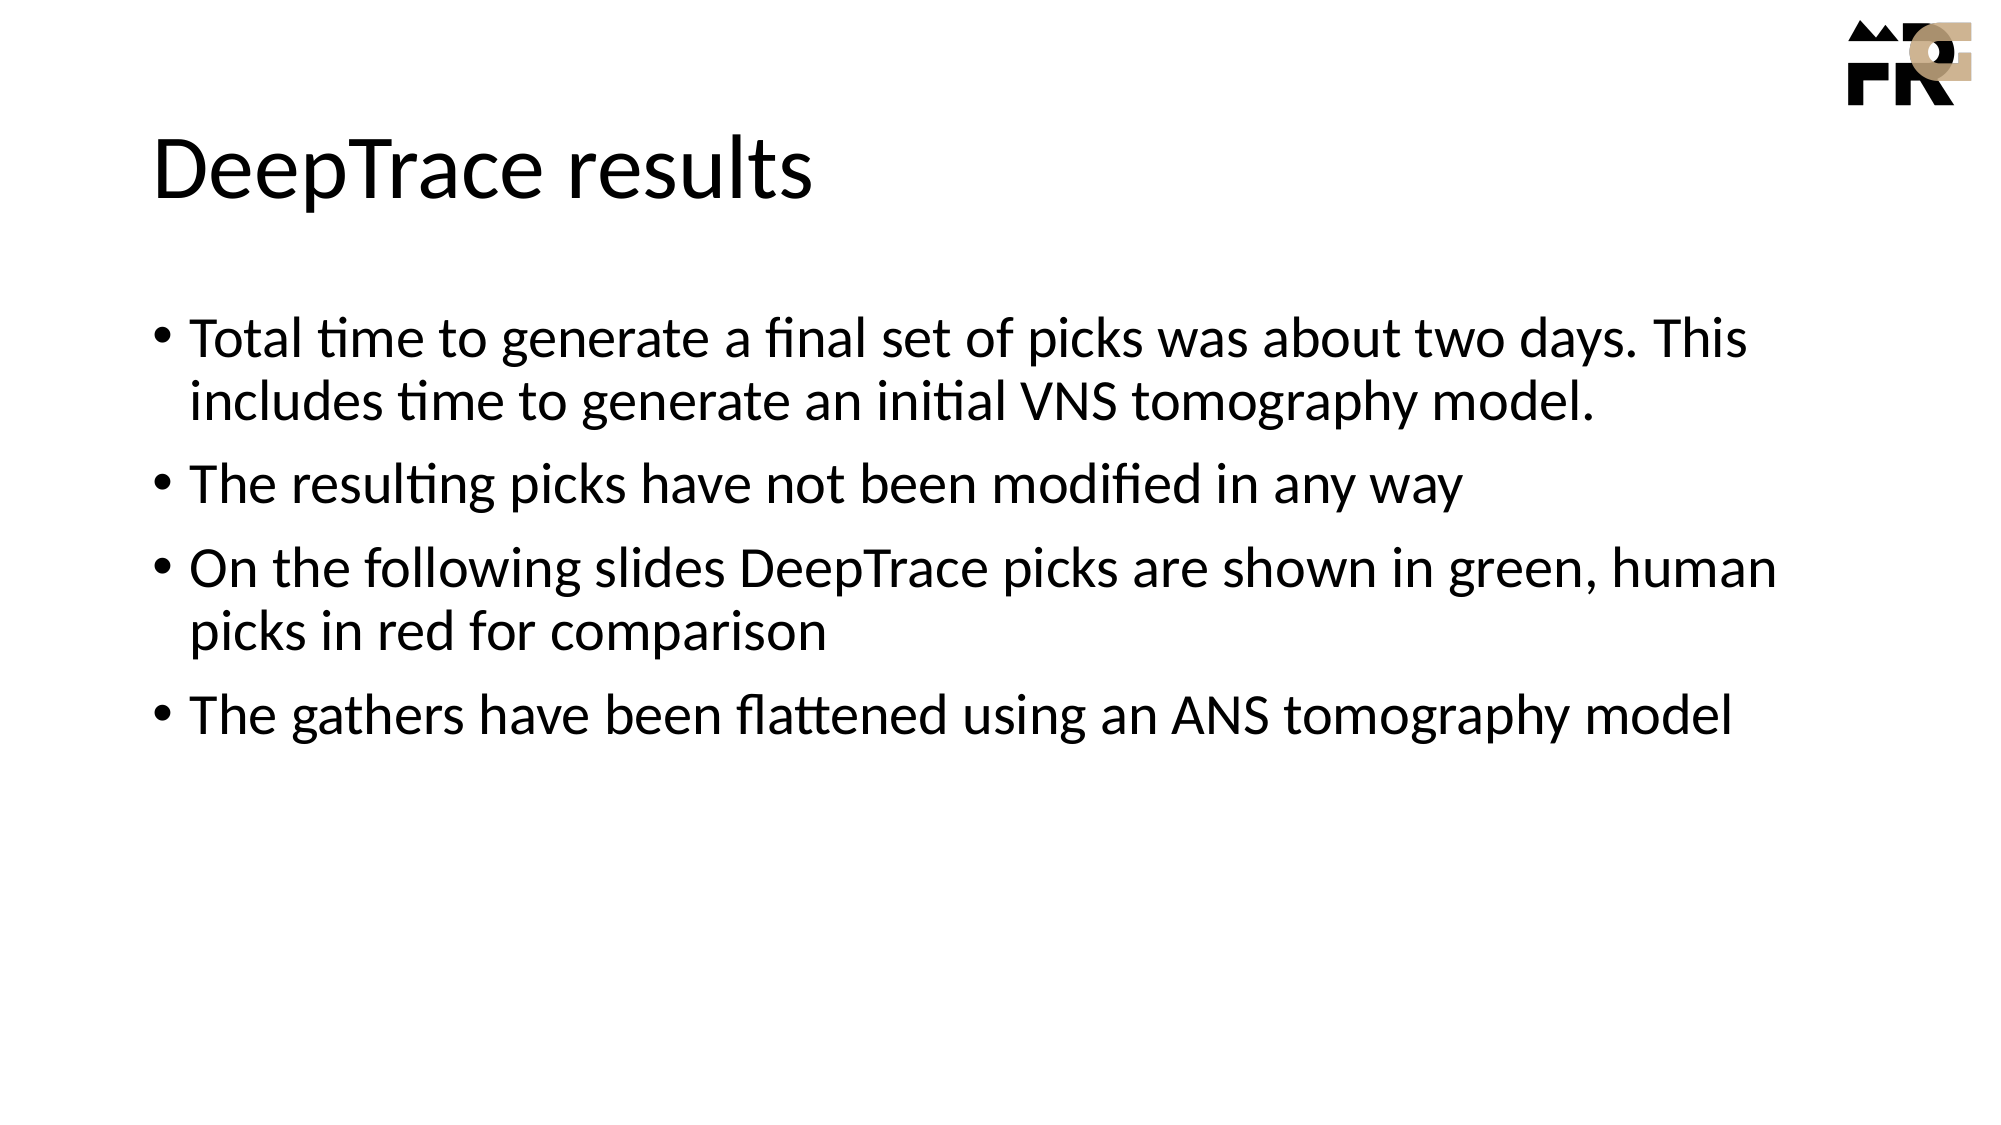

# DeepTrace results
Total time to generate a final set of picks was about two days. This includes time to generate an initial VNS tomography model.
The resulting picks have not been modified in any way
On the following slides DeepTrace picks are shown in green, human picks in red for comparison
The gathers have been flattened using an ANS tomography model